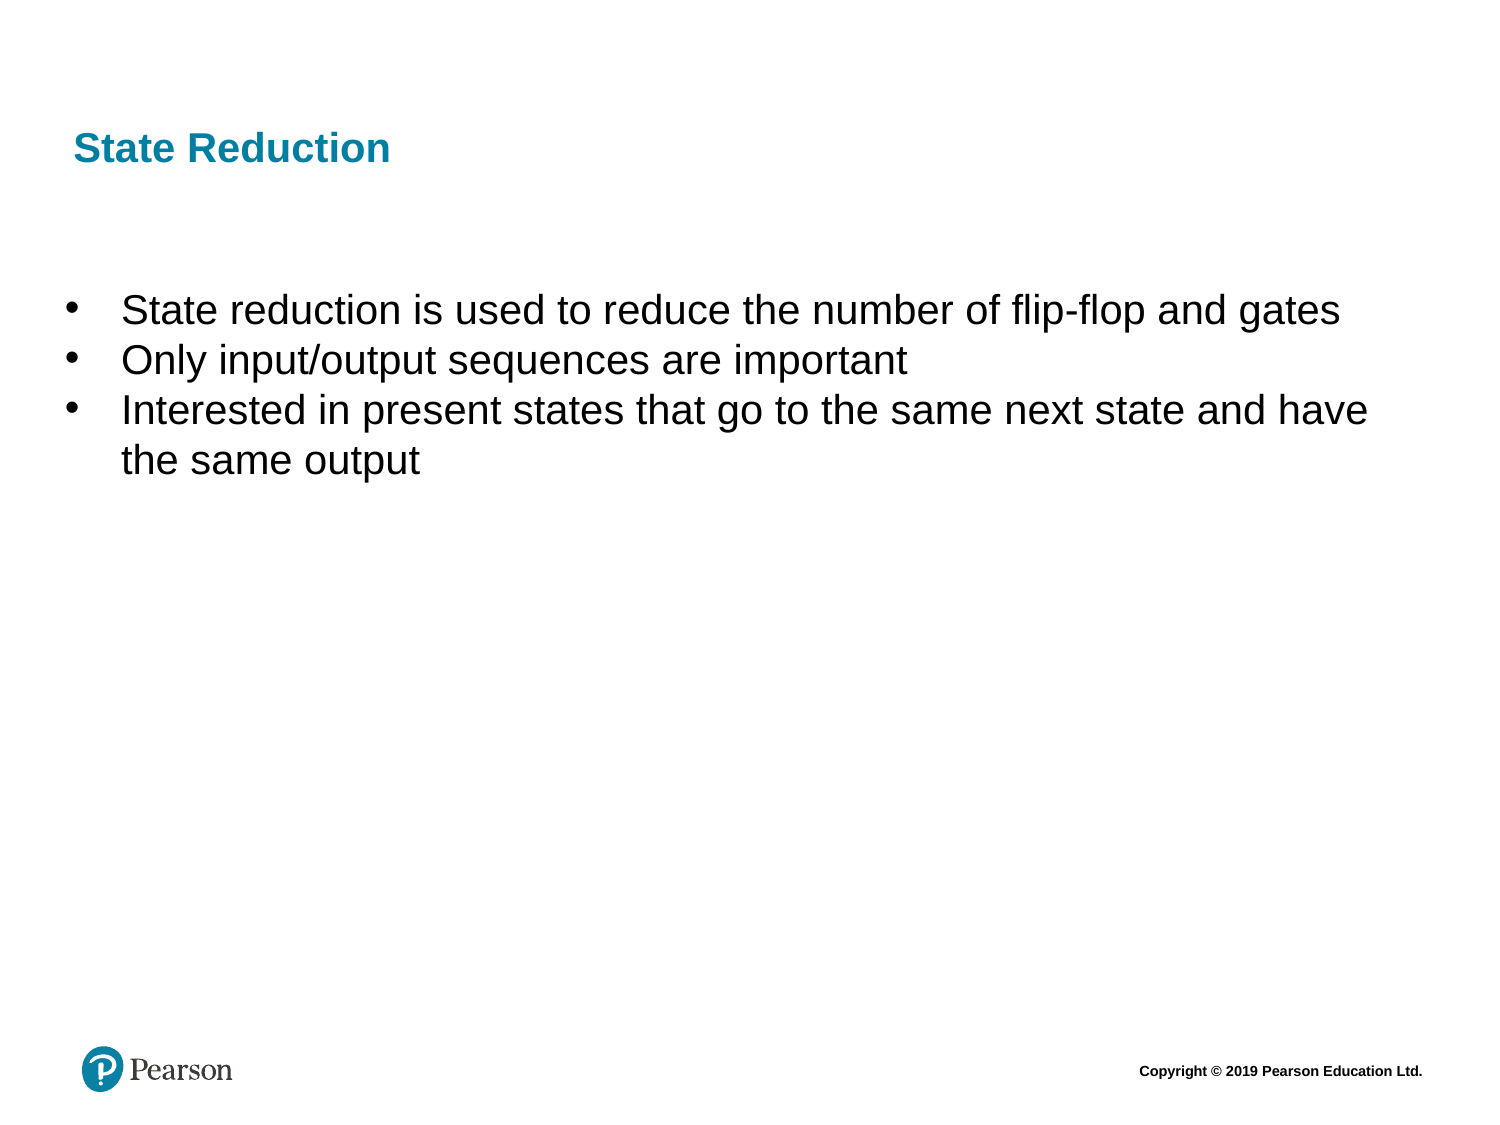

# State Reduction
State reduction is used to reduce the number of flip-flop and gates
Only input/output sequences are important
Interested in present states that go to the same next state and have the same output